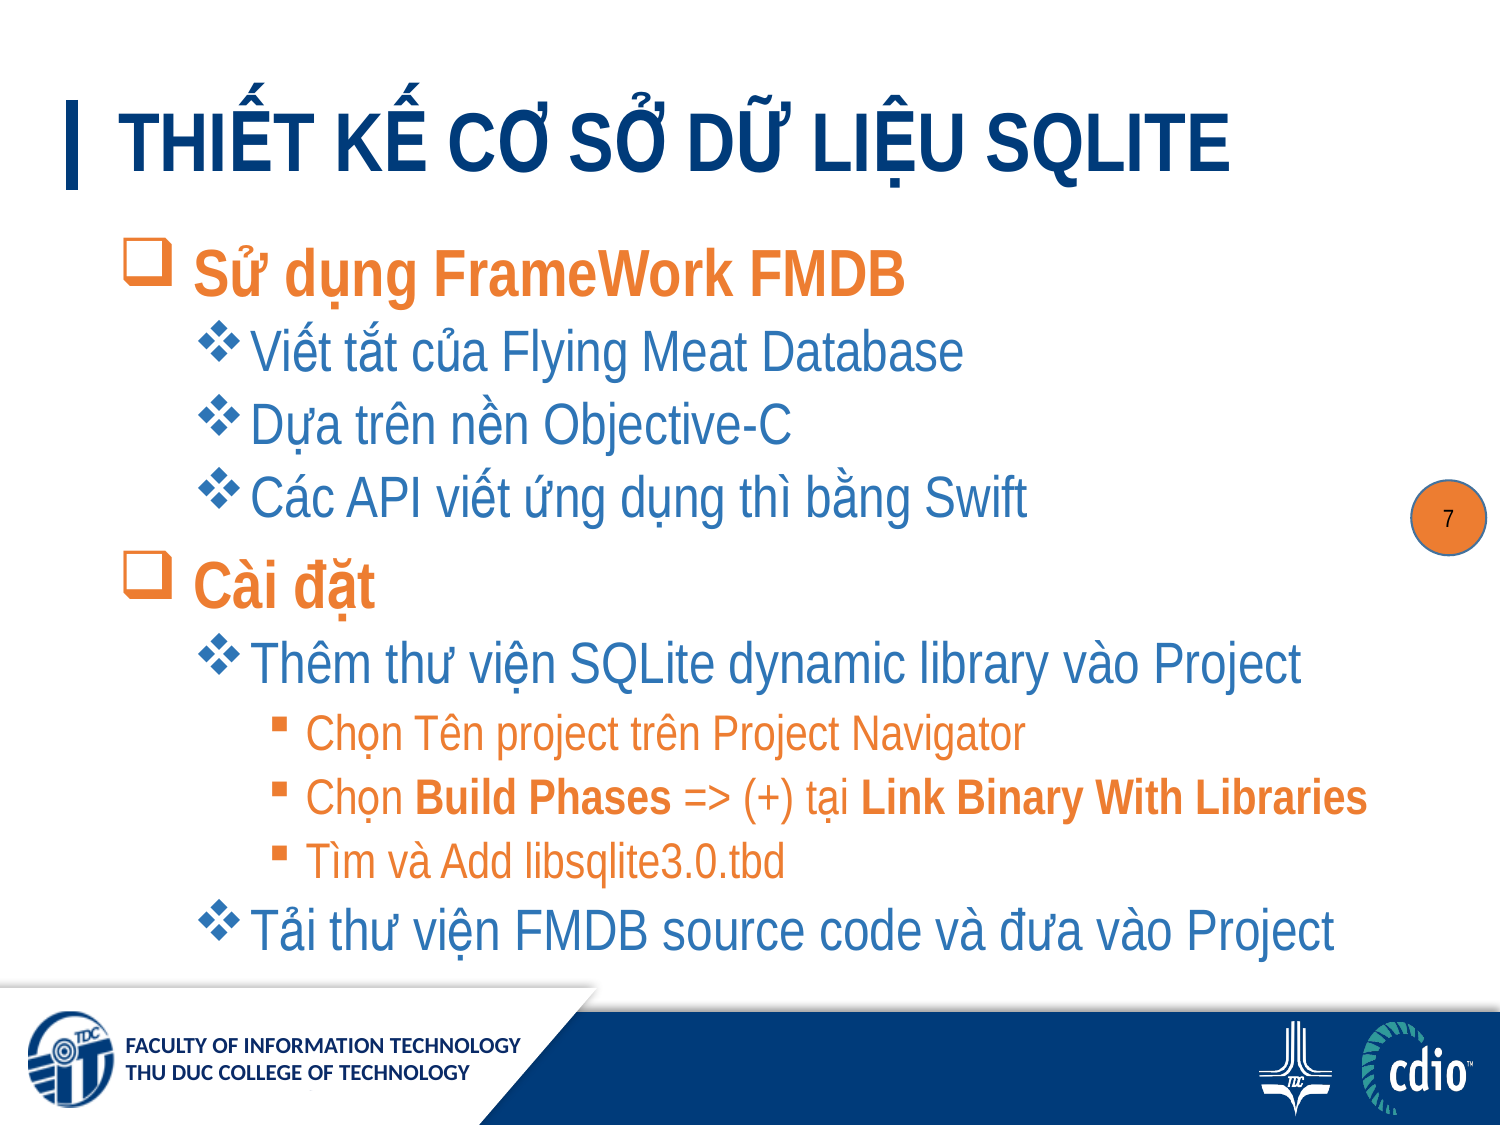

# THIẾT KẾ CƠ SỞ DỮ LIỆU SQLITE
 Sử dụng FrameWork FMDB
Viết tắt của Flying Meat Database
Dựa trên nền Objective-C
Các API viết ứng dụng thì bằng Swift
 Cài đặt
Thêm thư viện SQLite dynamic library vào Project
Chọn Tên project trên Project Navigator
Chọn Build Phases => (+) tại Link Binary With Libraries
Tìm và Add libsqlite3.0.tbd
Tải thư viện FMDB source code và đưa vào Project